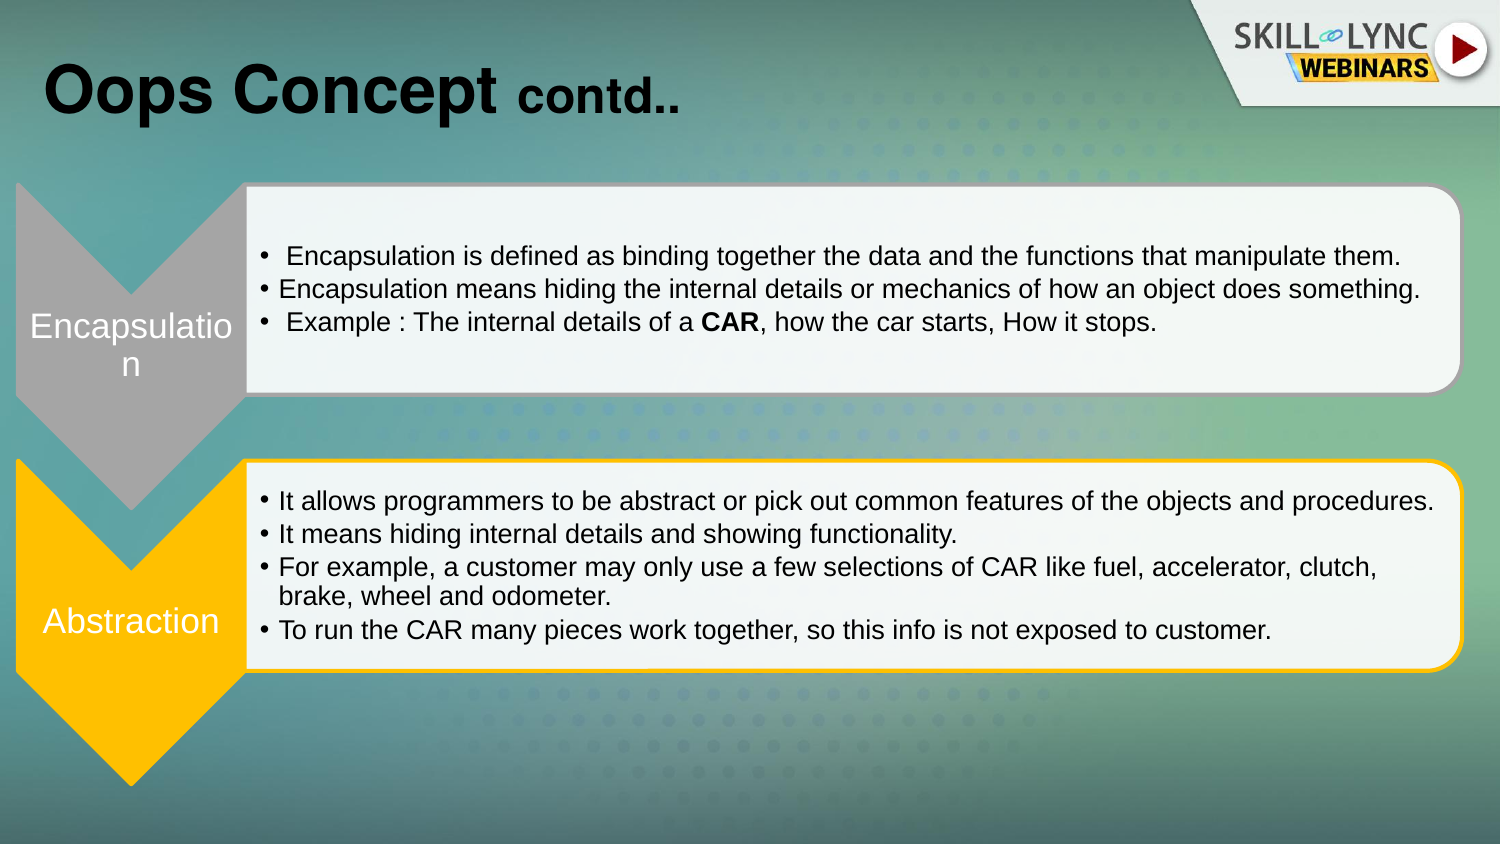

# Oops Concept contd..
Encapsulation
 Encapsulation is defined as binding together the data and the functions that manipulate them.
Encapsulation means hiding the internal details or mechanics of how an object does something.
 Example : The internal details of a CAR, how the car starts, How it stops.
Abstraction
It allows programmers to be abstract or pick out common features of the objects and procedures.
It means hiding internal details and showing functionality.
For example, a customer may only use a few selections of CAR like fuel, accelerator, clutch, brake, wheel and odometer.
To run the CAR many pieces work together, so this info is not exposed to customer.